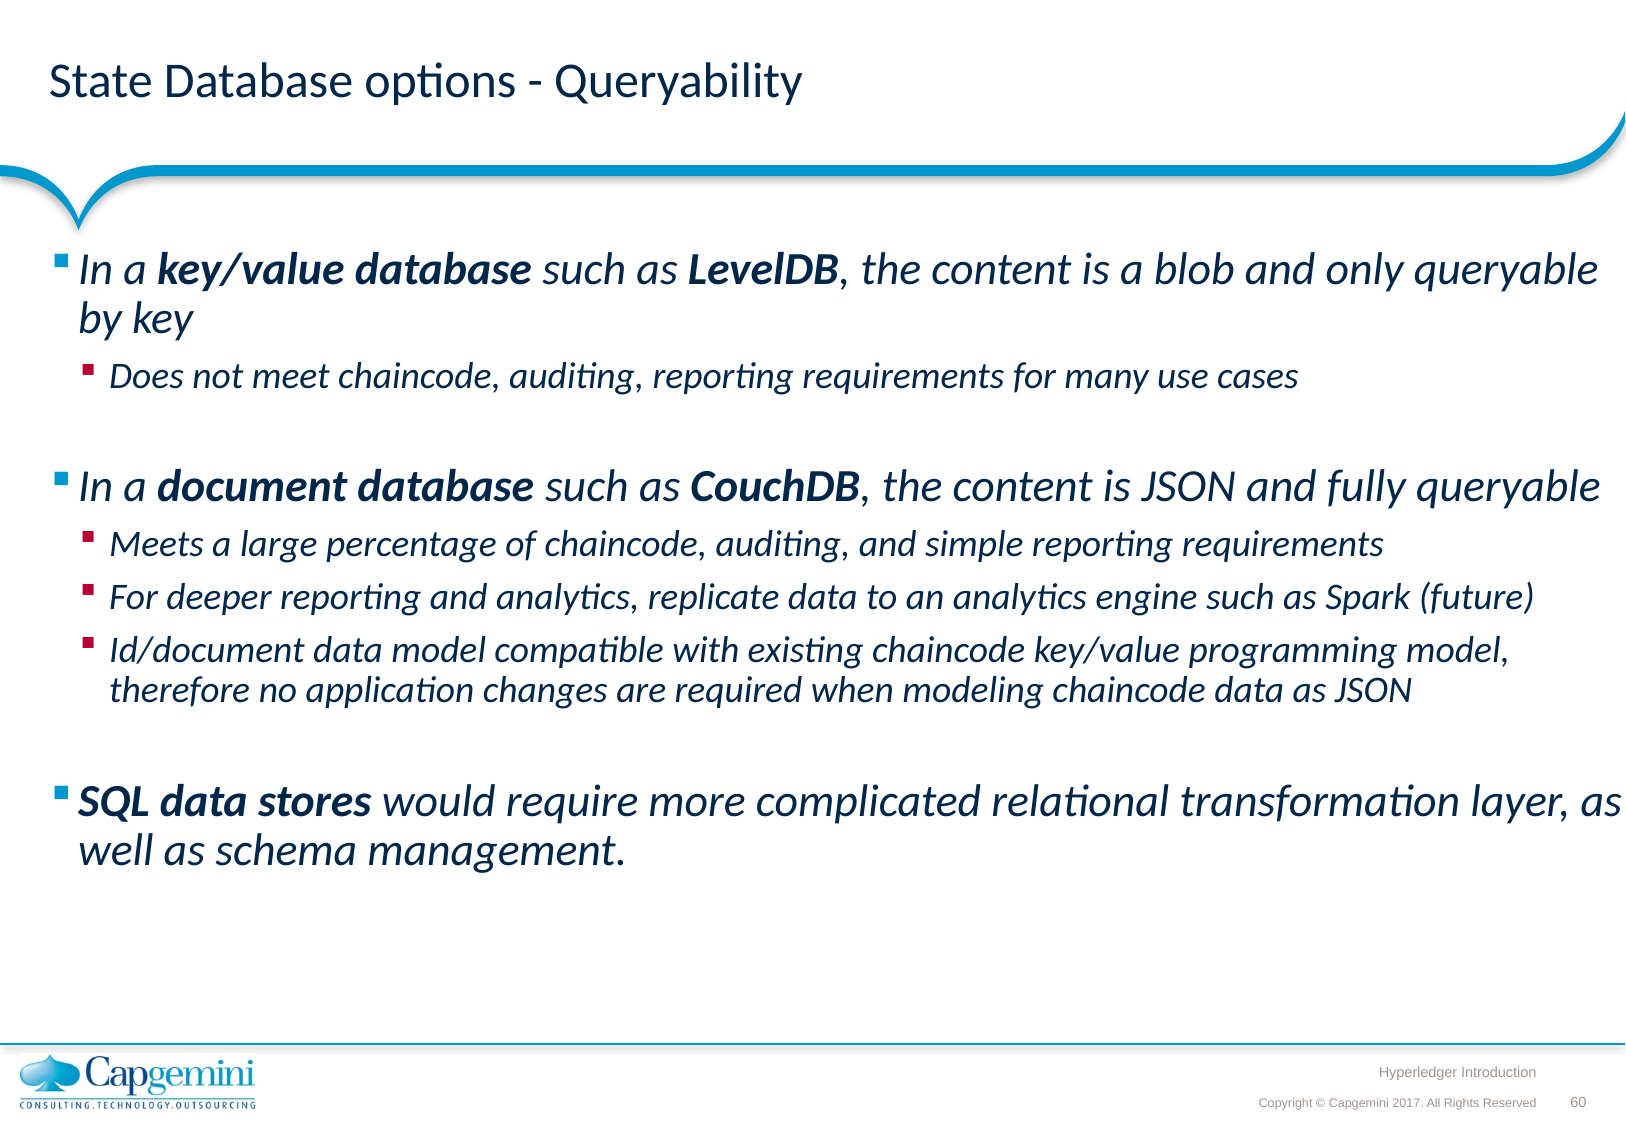

# State Database options - Queryability
In a key/value database such as LevelDB, the content is a blob and only queryable by key
Does not meet chaincode, auditing, reporting requirements for many use cases

In a document database such as CouchDB, the content is JSON and fully queryable
Meets a large percentage of chaincode, auditing, and simple reporting requirements
For deeper reporting and analytics, replicate data to an analytics engine such as Spark (future)
Id/document data model compatible with existing chaincode key/value programming model, therefore no application changes are required when modeling chaincode data as JSON

SQL data stores would require more complicated relational transformation layer, as well as schema management.